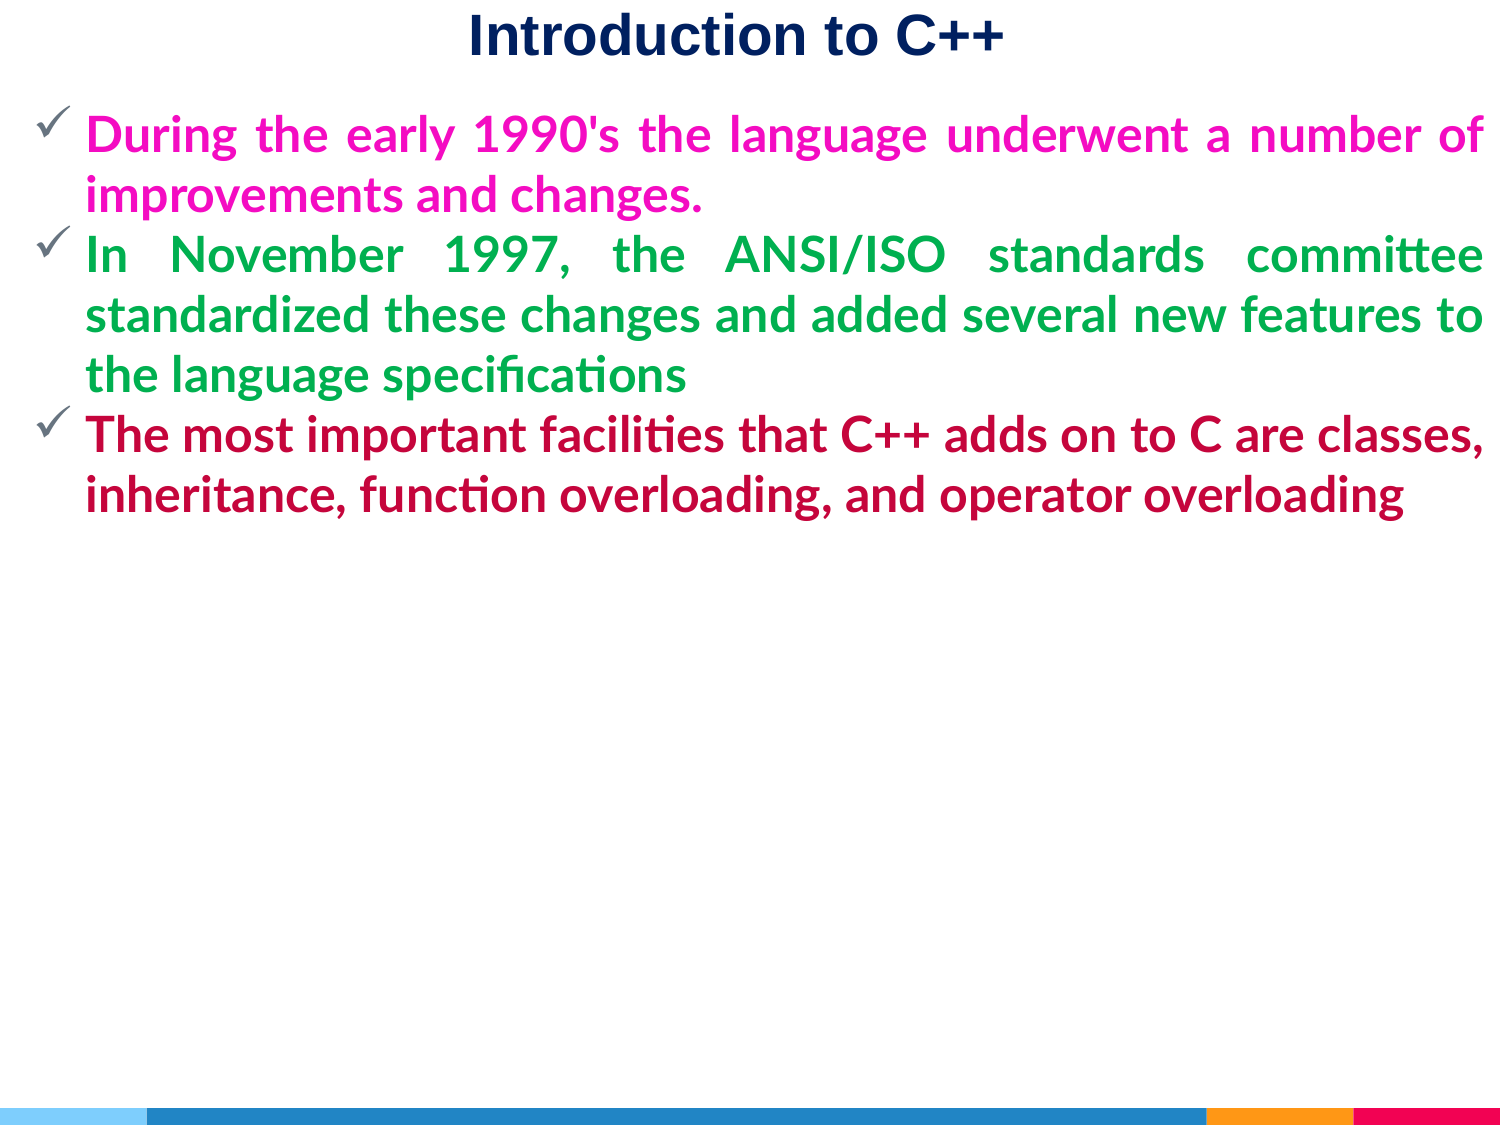

# Introduction to C++
During the early 1990's the language underwent a number of improvements and changes.
In November 1997, the ANSI/ISO standards committee standardized these changes and added several new features to the language specifications
The most important facilities that C++ adds on to C are classes, inheritance, function overloading, and operator overloading